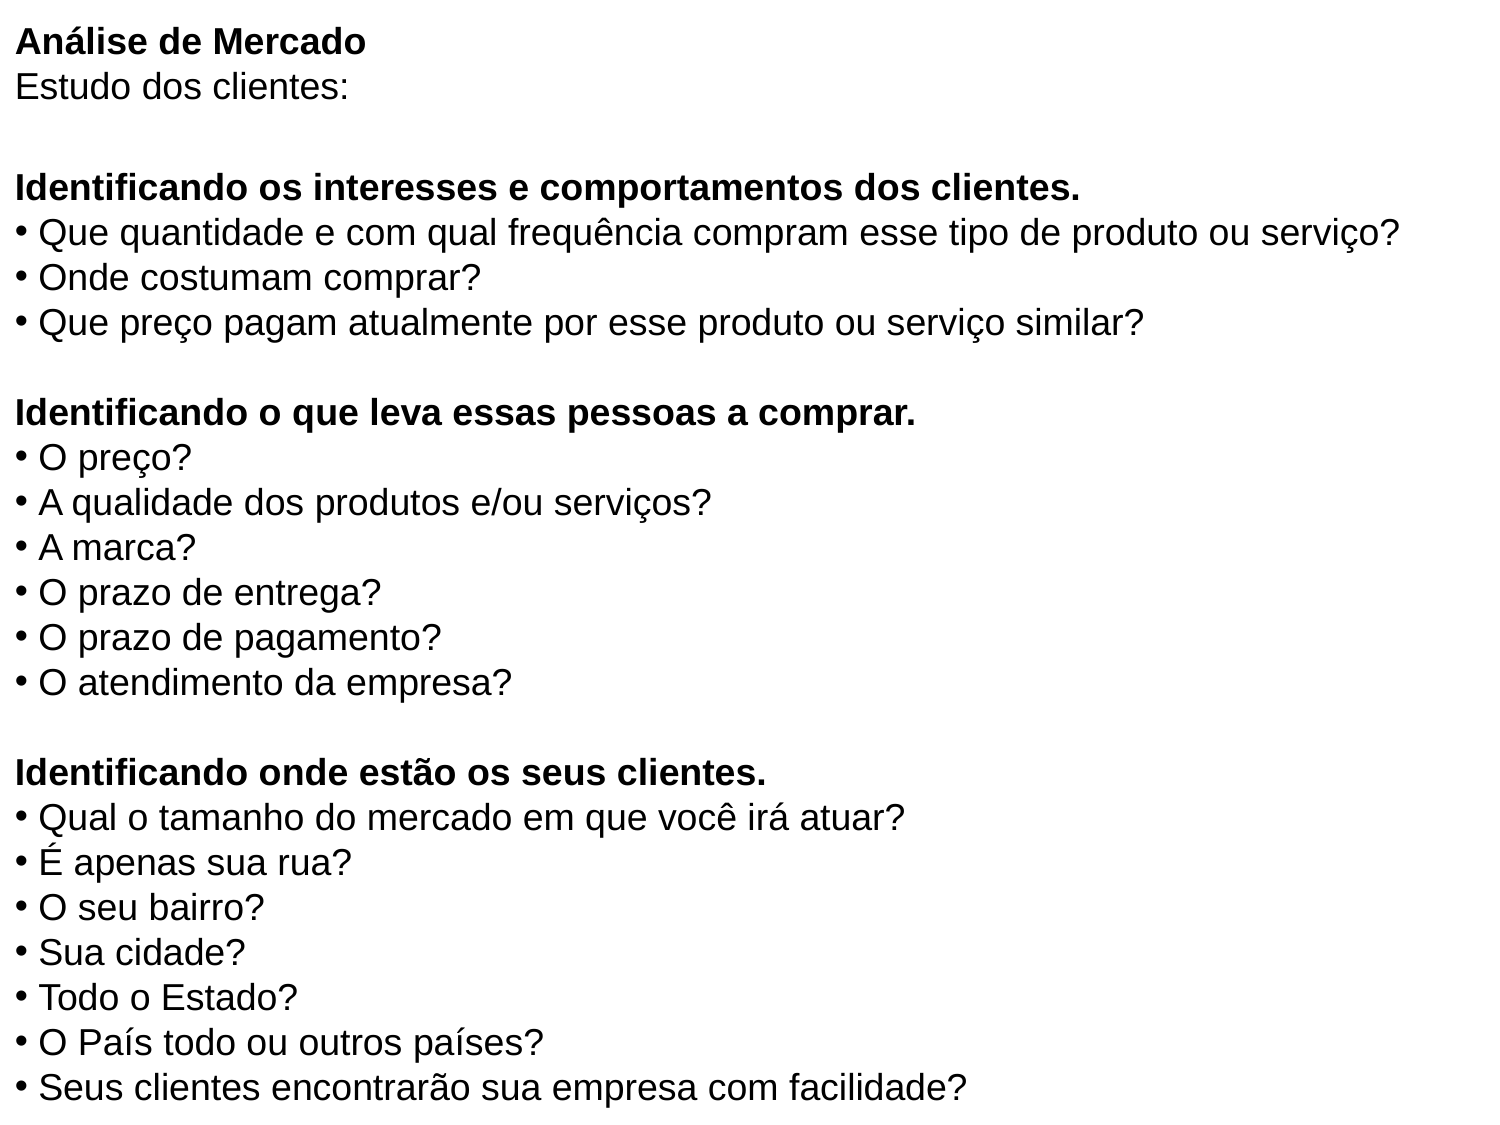

Análise de Mercado
Estudo dos clientes:

Identificando os interesses e comportamentos dos clientes.
 Que quantidade e com qual frequência compram esse tipo de produto ou serviço?
 Onde costumam comprar?
 Que preço pagam atualmente por esse produto ou serviço similar?

Identificando o que leva essas pessoas a comprar.
 O preço?
 A qualidade dos produtos e/ou serviços?
 A marca?
 O prazo de entrega?
 O prazo de pagamento?
 O atendimento da empresa?

Identificando onde estão os seus clientes.
 Qual o tamanho do mercado em que você irá atuar?
 É apenas sua rua?
 O seu bairro?
 Sua cidade?
 Todo o Estado?
 O País todo ou outros países?
 Seus clientes encontrarão sua empresa com facilidade?